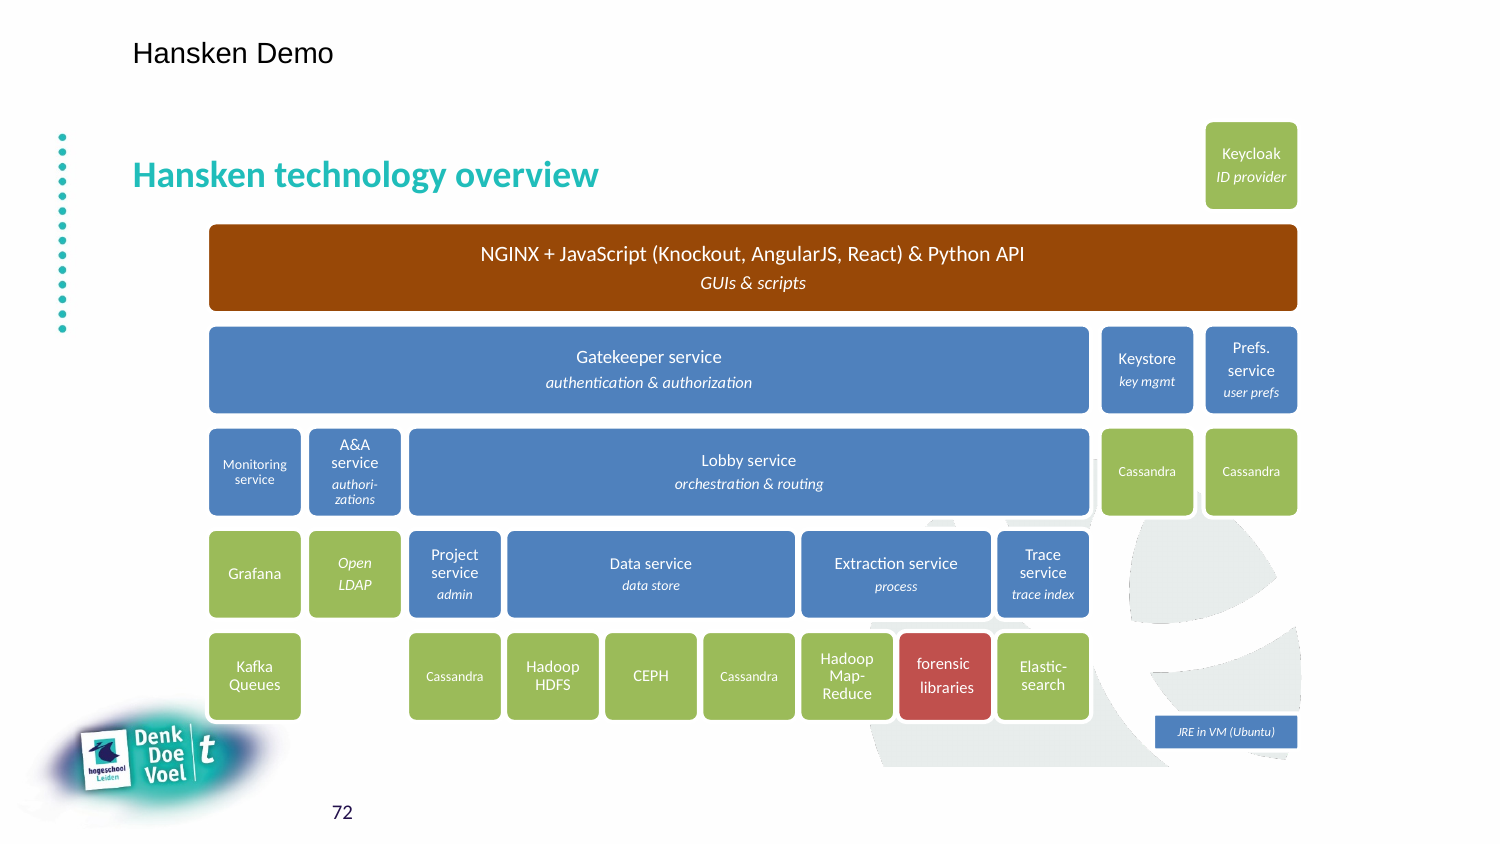

19 August 2024
Hansken Demo
Keycloak
ID provider
# Hansken technology overview
NGINX + JavaScript (Knockout, AngularJS, React) & Python API
GUIs & scripts
Gatekeeper service
authentication & authorization
Keystore
key mgmt
Prefs.
service
user prefs
Monitoring service
A&A service
authori-zations
Lobby service
orchestration & routing
Cassandra
Cassandra
Grafana
Open
LDAP
Project service
admin
Data service
data store
Extraction service
process
Trace service
trace index
Kafka Queues
Cassandra
Hadoop HDFS
CEPH
Cassandra
Hadoop Map-Reduce
forensic
 libraries
Elastic-search
JRE in VM (Ubuntu)
72